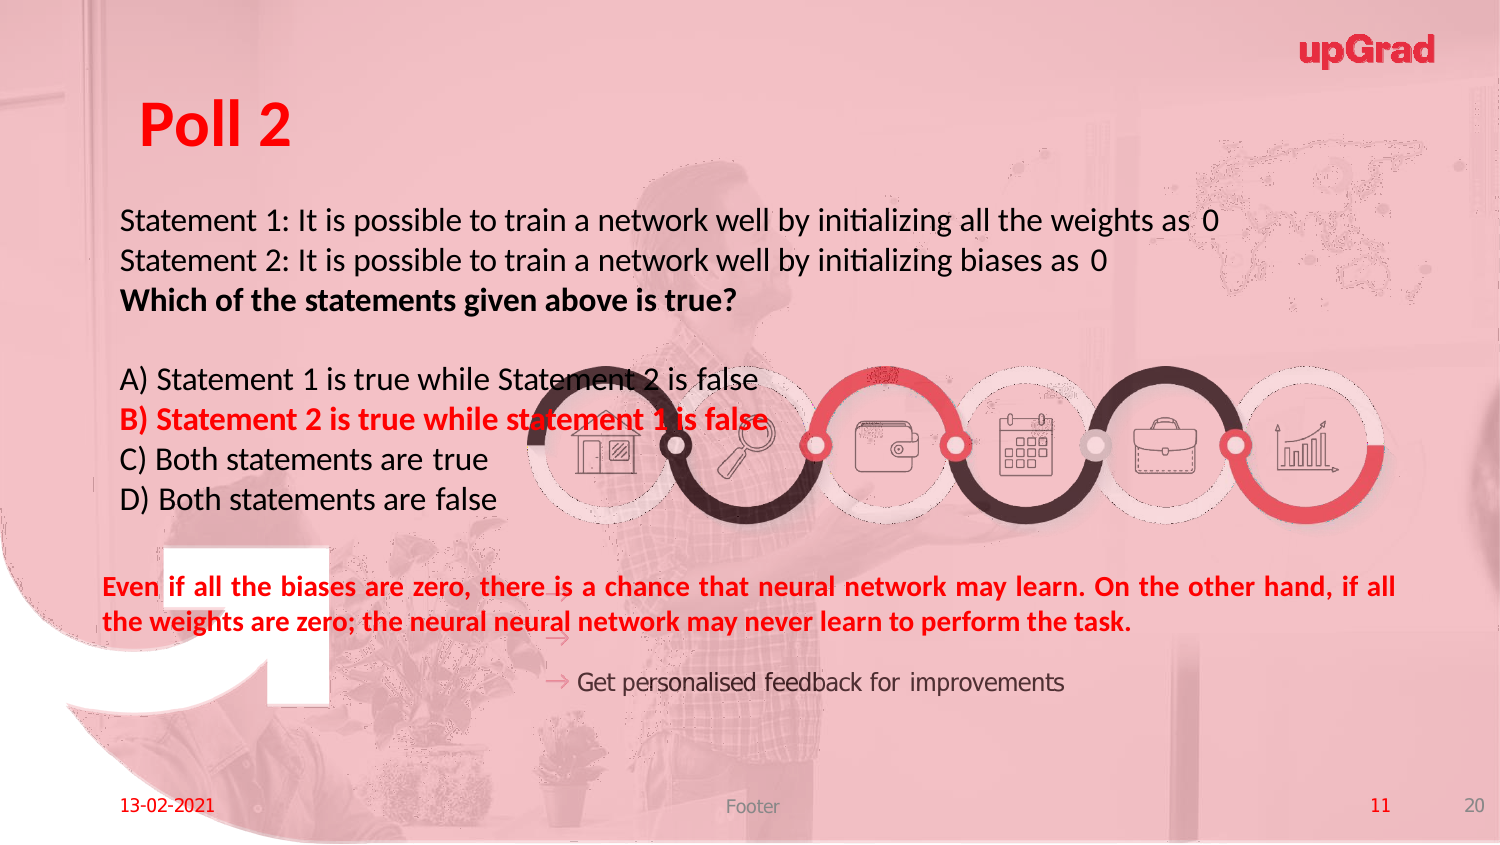

Poll 2
Statement 1: It is possible to train a network well by initializing all the weights as 0
Statement 2: It is possible to train a network well by initializing biases as 0
Which of the statements given above is true?

Statement 1 is true while Statement 2 is false
Statement 2 is true while statement 1 is false
Both statements are true
Both statements are false

Even if all the biases are zero, there is a chance that neural network may learn. On the other hand, if all the weights are zero; the neural neural network may never learn to perform the task.
Get personalised feedback for improvements
13-02-2021
11
20
Footer